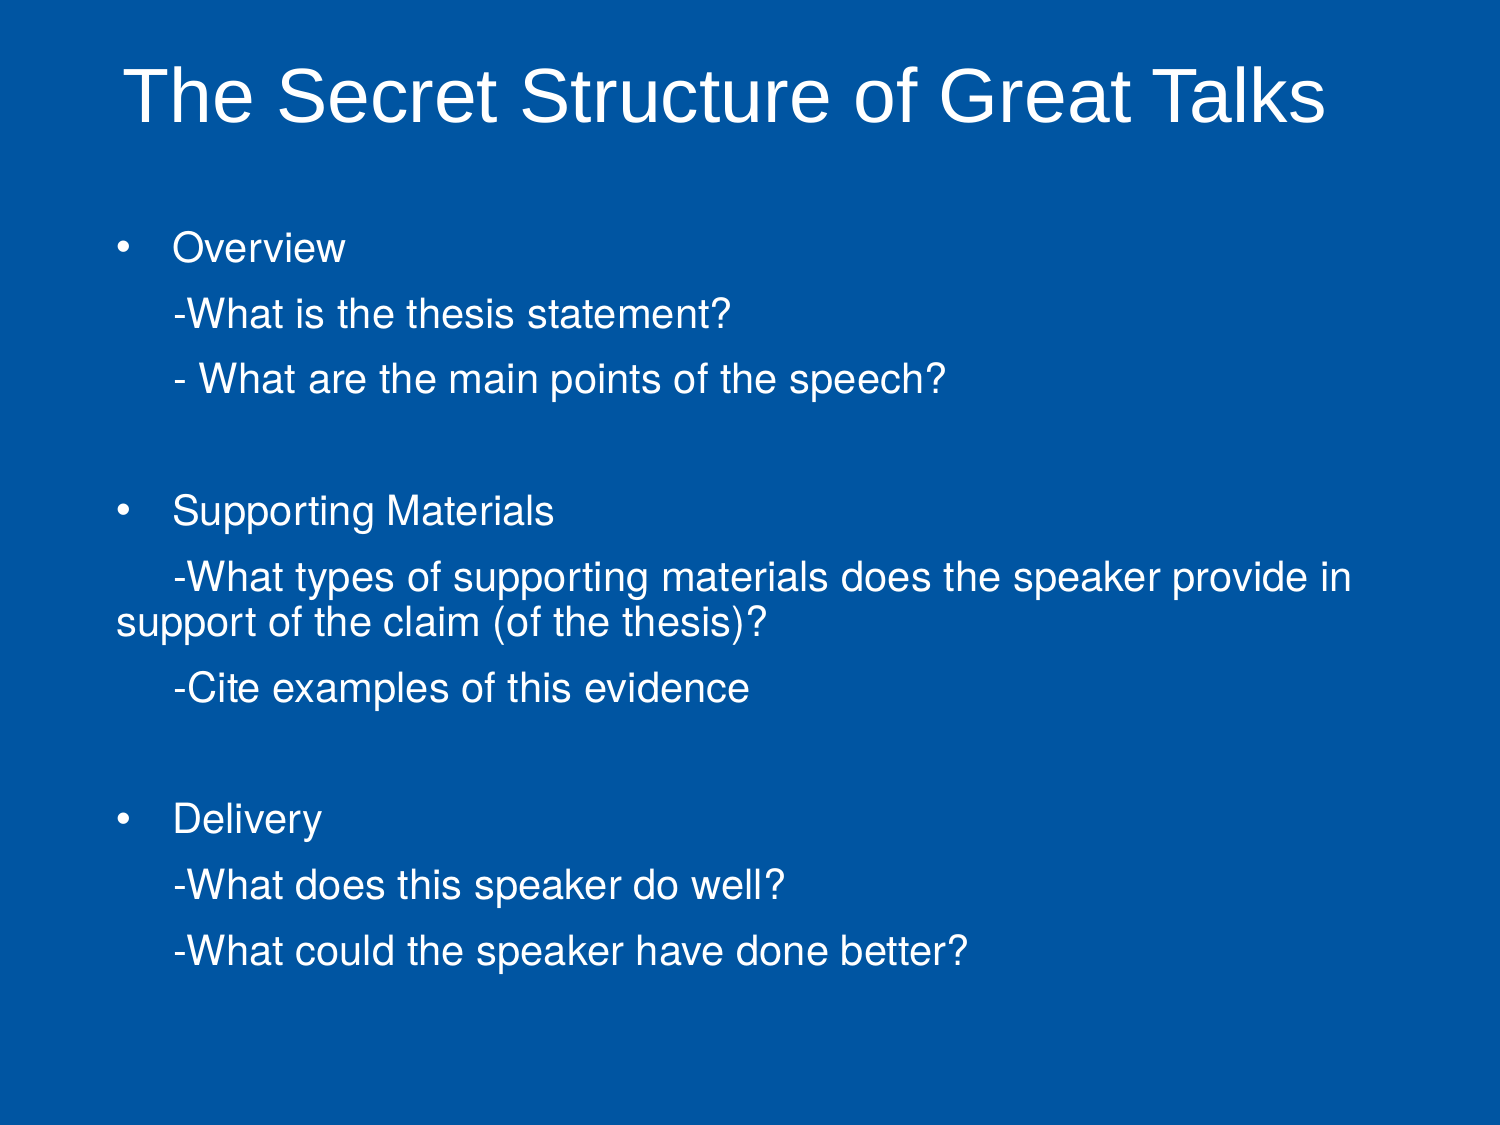

# The Secret Structure of Great Talks
Overview
     -What is the thesis statement?
     - What are the main points of the speech?

Supporting Materials
     -What types of supporting materials does the speaker provide in support of the claim (of the thesis)?
     -Cite examples of this evidence

Delivery
     -What does this speaker do well?
     -What could the speaker have done better?